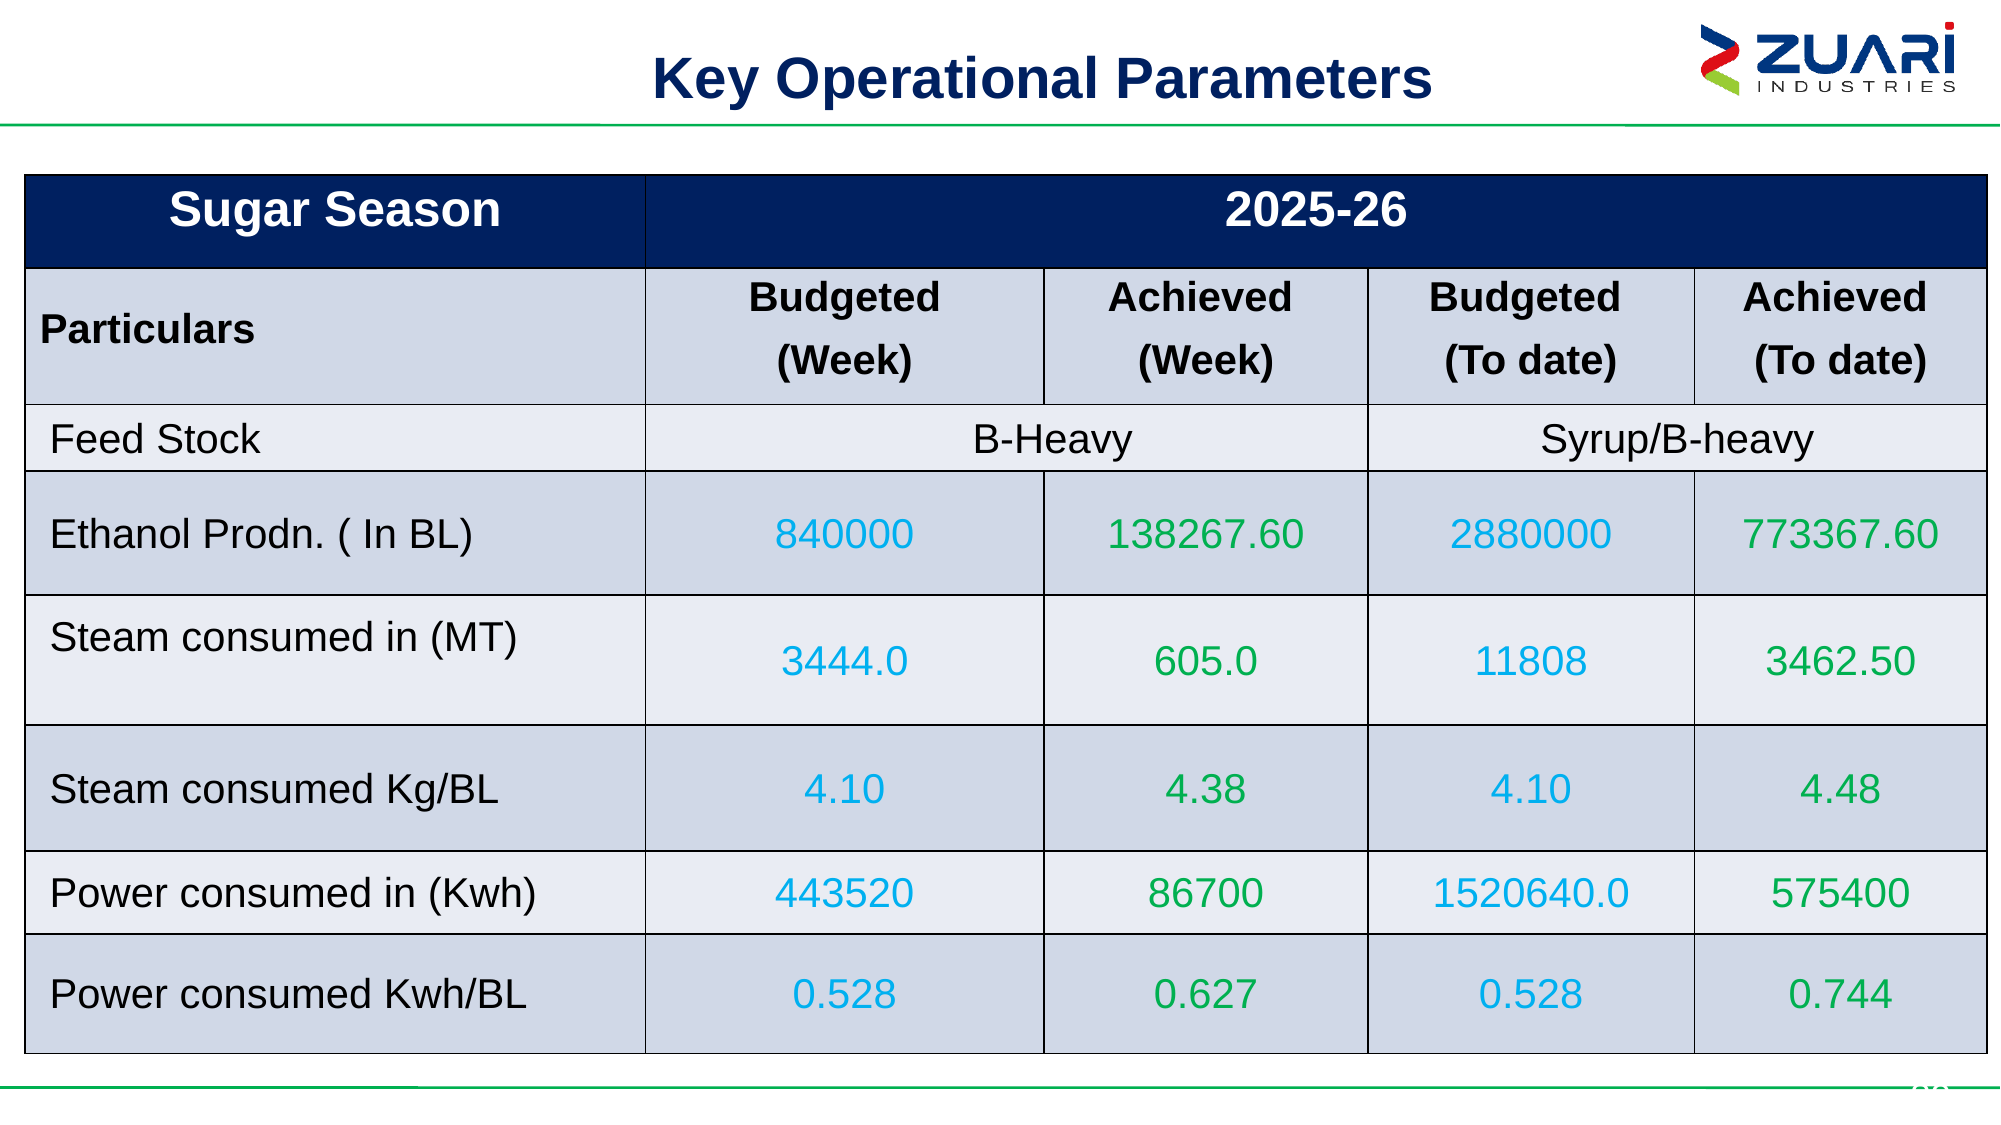

Key Operational Parameters

| Sugar Season | 2025-26 |  |  |  |
| --- | --- | --- | --- | --- |
| Particulars | Budgeted (Week) | Achieved (Week) | Budgeted (To date) | Achieved (To date) |
| Feed Stock | B-Heavy |  | Syrup/B-heavy |  |
| Ethanol Prodn. ( In BL) | 840000 | 138267.60 | 2880000 | 773367.60 |
| Steam consumed in (MT) | 3444.0 | 605.0 | 11808 | 3462.50 |
| Steam consumed Kg/BL | 4.10 | 4.38 | 4.10 | 4.48 |
| Power consumed in (Kwh) | 443520 | 86700 | 1520640.0 | 575400 |
| Power consumed Kwh/BL | 0.528 | 0.627 | 0.528 | 0.744 |
89